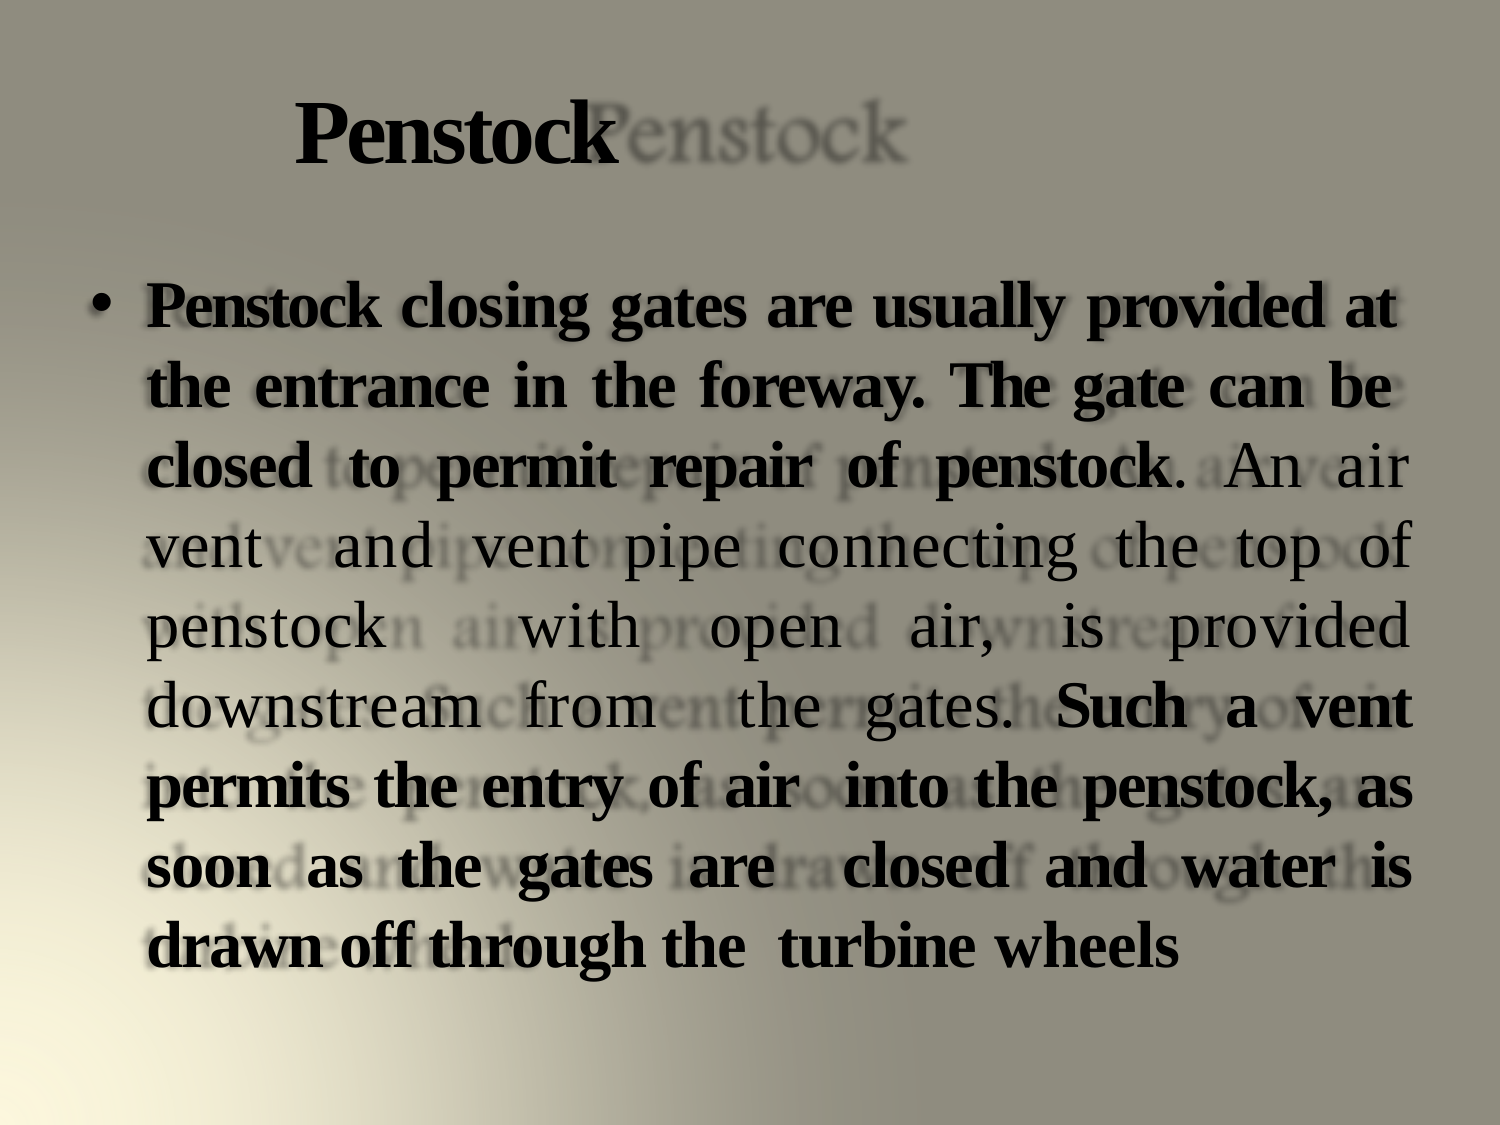

# Penstock

Penstock closing gates are usually provided at  the entrance in the foreway. The gate can be  closed to permit repair of penstock. An air vent  and vent pipe connecting the top of penstock  with open air, is provided downstream from  the gates. Such a vent permits the entry of air  into the penstock, as soon as the gates are  closed and water is drawn off through the  turbine wheels